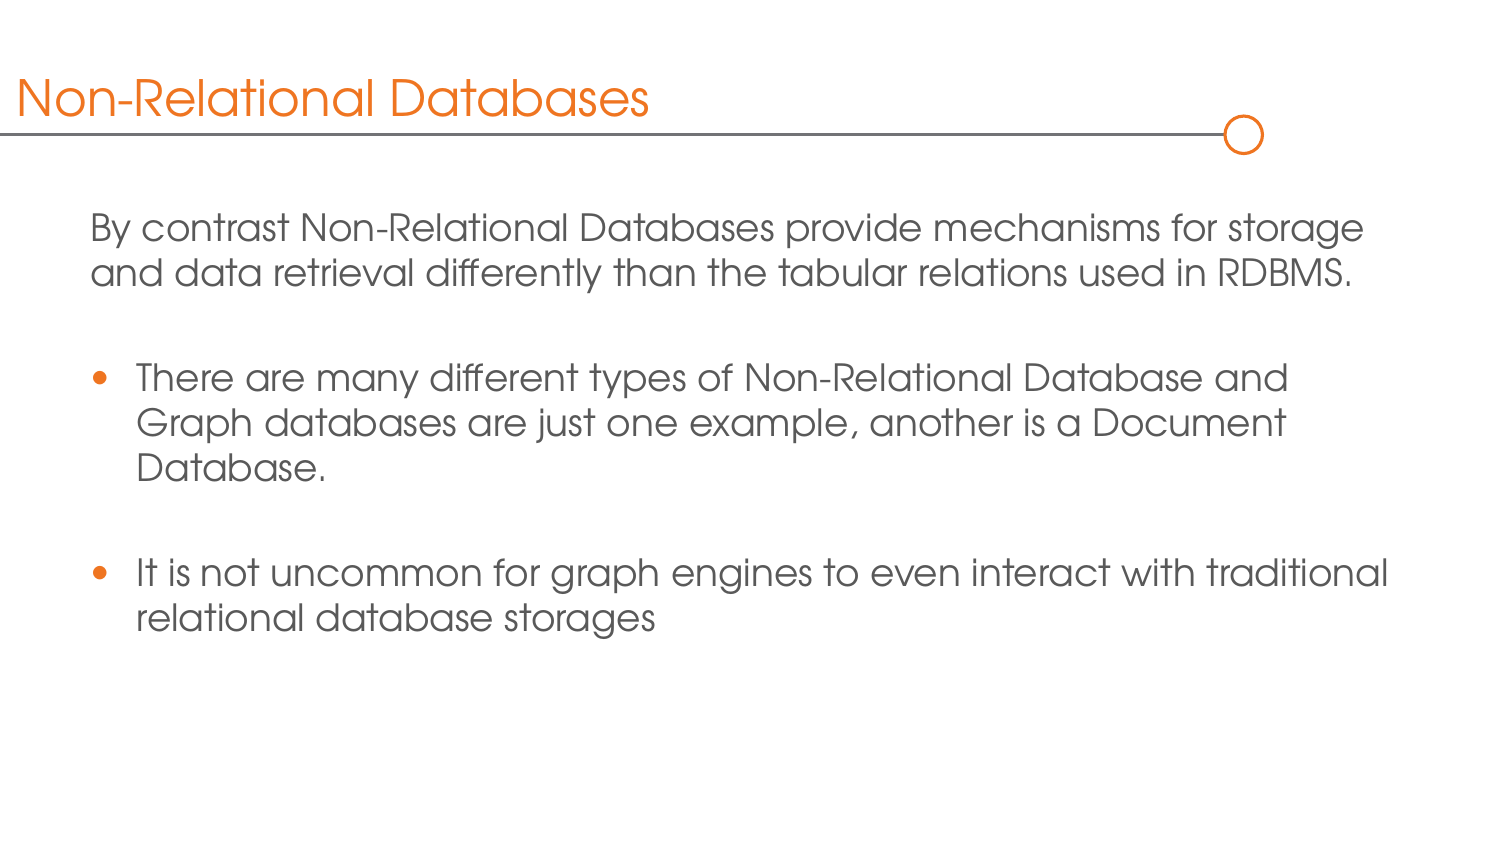

Non-Relational Databases
By contrast Non-Relational Databases provide mechanisms for storage and data retrieval differently than the tabular relations used in RDBMS.

There are many different types of Non-Relational Database and Graph databases are just one example, another is a Document Database.

It is not uncommon for graph engines to even interact with traditional relational database storages